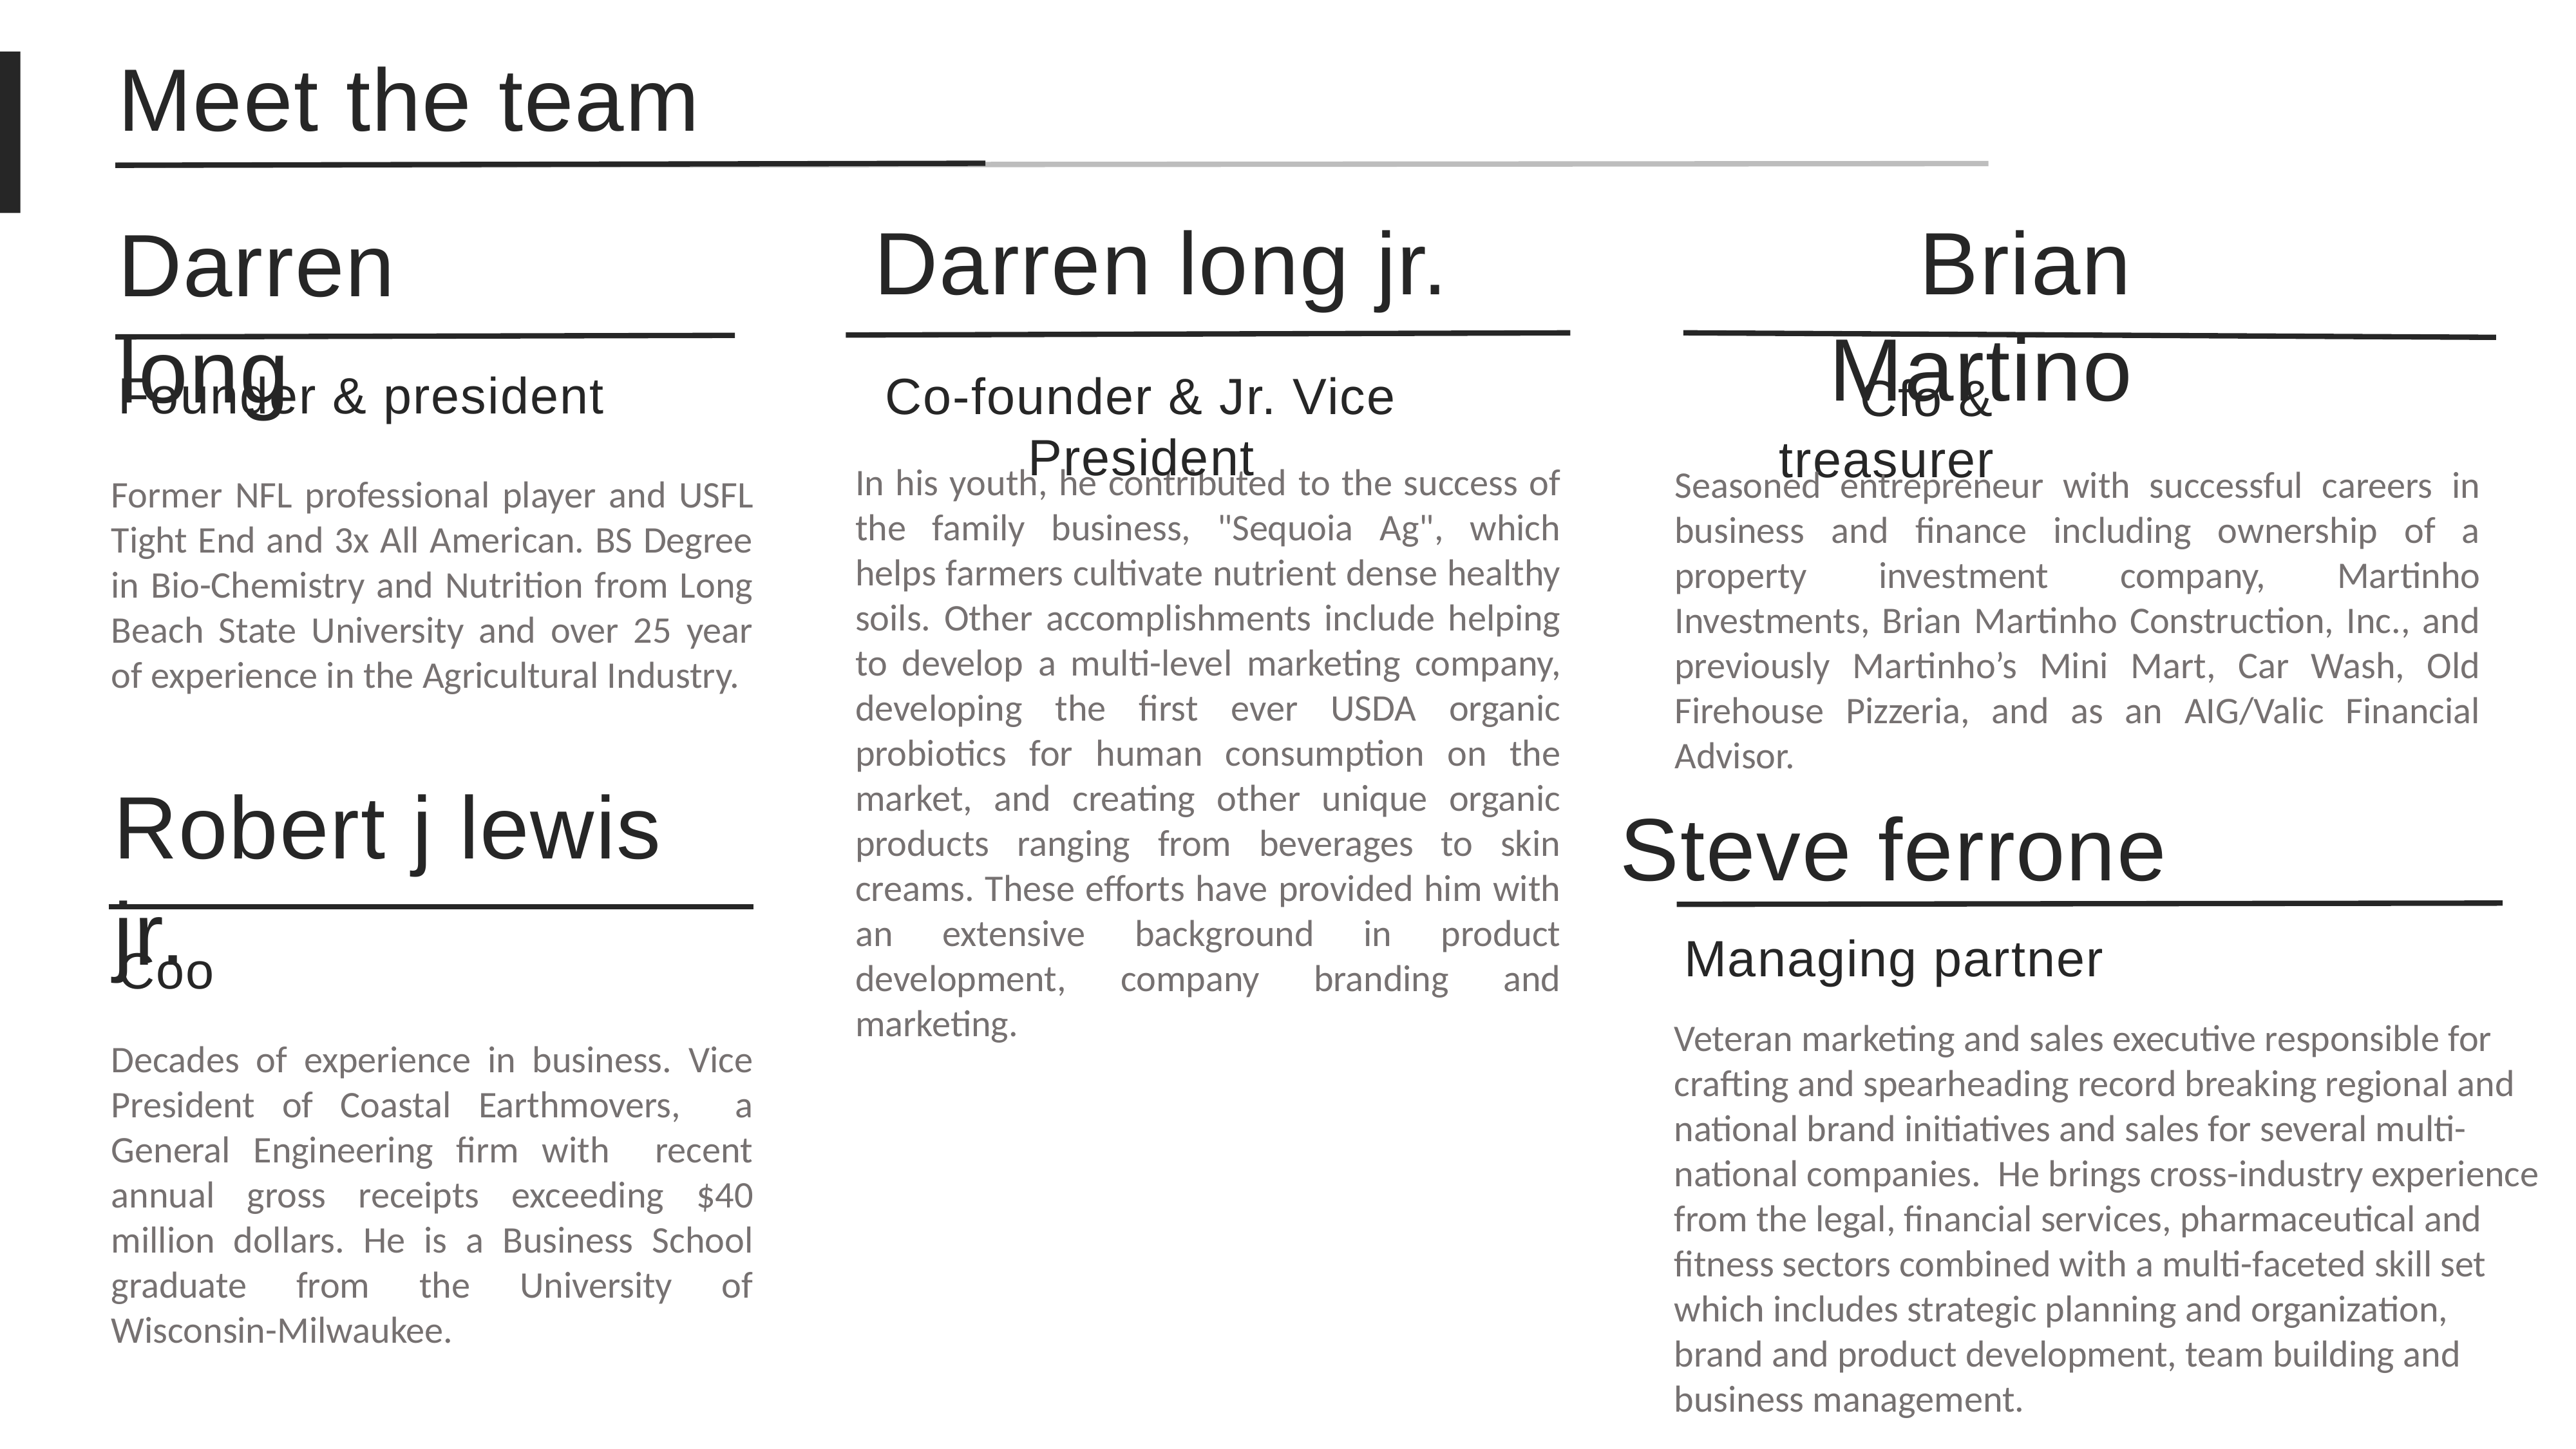

Meet the team

Darren long jr.
Brian Martino
Darren long
Founder & president
Co-founder & Jr. Vice President
Cfo & treasurer
In his youth, he contributed to the success of the family business, "Sequoia Ag", which helps farmers cultivate nutrient dense healthy soils. Other accomplishments include helping to develop a multi-level marketing company, developing the first ever USDA organic probiotics for human consumption on the market, and creating other unique organic products ranging from beverages to skin creams. These efforts have provided him with an extensive background in product development, company branding and marketing.
Seasoned entrepreneur with successful careers in business and finance including ownership of a property investment company, Martinho Investments, Brian Martinho Construction, Inc., and previously Martinho’s Mini Mart, Car Wash, Old Firehouse Pizzeria, and as an AIG/Valic Financial Advisor.
Former NFL professional player and USFL Tight End and 3x All American. BS Degree in Bio-Chemistry and Nutrition from Long Beach State University and over 25 year of experience in the Agricultural Industry.
Robert j lewis jr.
Steve ferrone
Managing partner
Coo
Veteran marketing and sales executive responsible for crafting and spearheading record breaking regional and national brand initiatives and sales for several multi-national companies.  He brings cross-industry experience from the legal, financial services, pharmaceutical and fitness sectors combined with a multi-faceted skill set which includes strategic planning and organization, brand and product development, team building and business management.
Decades of experience in business. Vice President of Coastal Earthmovers,  a General Engineering firm with  recent annual gross receipts exceeding $40 million dollars. He is a Business School graduate from the University of Wisconsin-Milwaukee.